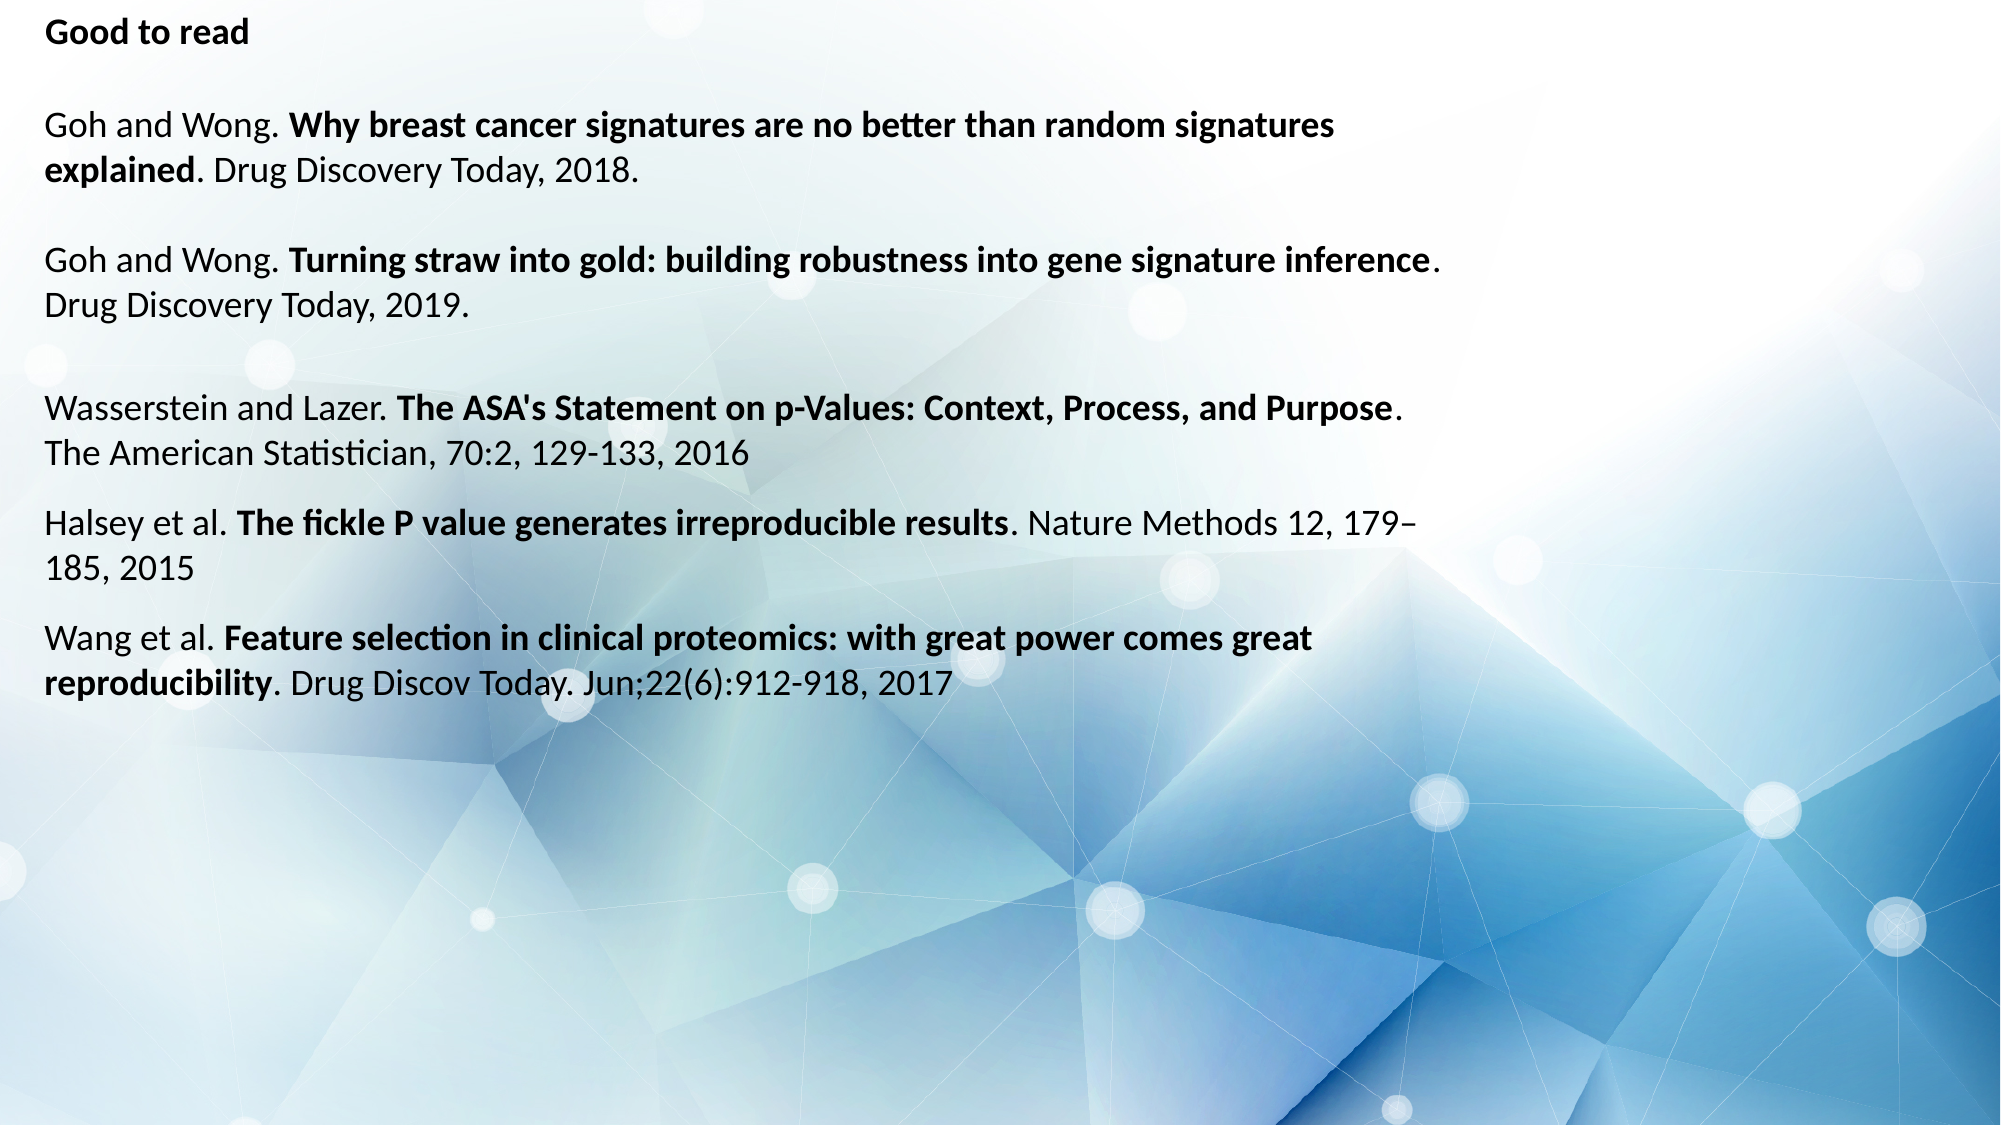

Good to read
Goh and Wong. Why breast cancer signatures are no better than random signatures explained. Drug Discovery Today, 2018.

Goh and Wong. Turning straw into gold: building robustness into gene signature inference. Drug Discovery Today, 2019.

Wasserstein and Lazer. The ASA's Statement on p-Values: Context, Process, and Purpose. The American Statistician, 70:2, 129-133, 2016
Halsey et al. The fickle P value generates irreproducible results. Nature Methods 12, 179–185, 2015
Wang et al. Feature selection in clinical proteomics: with great power comes great reproducibility. Drug Discov Today. Jun;22(6):912-918, 2017